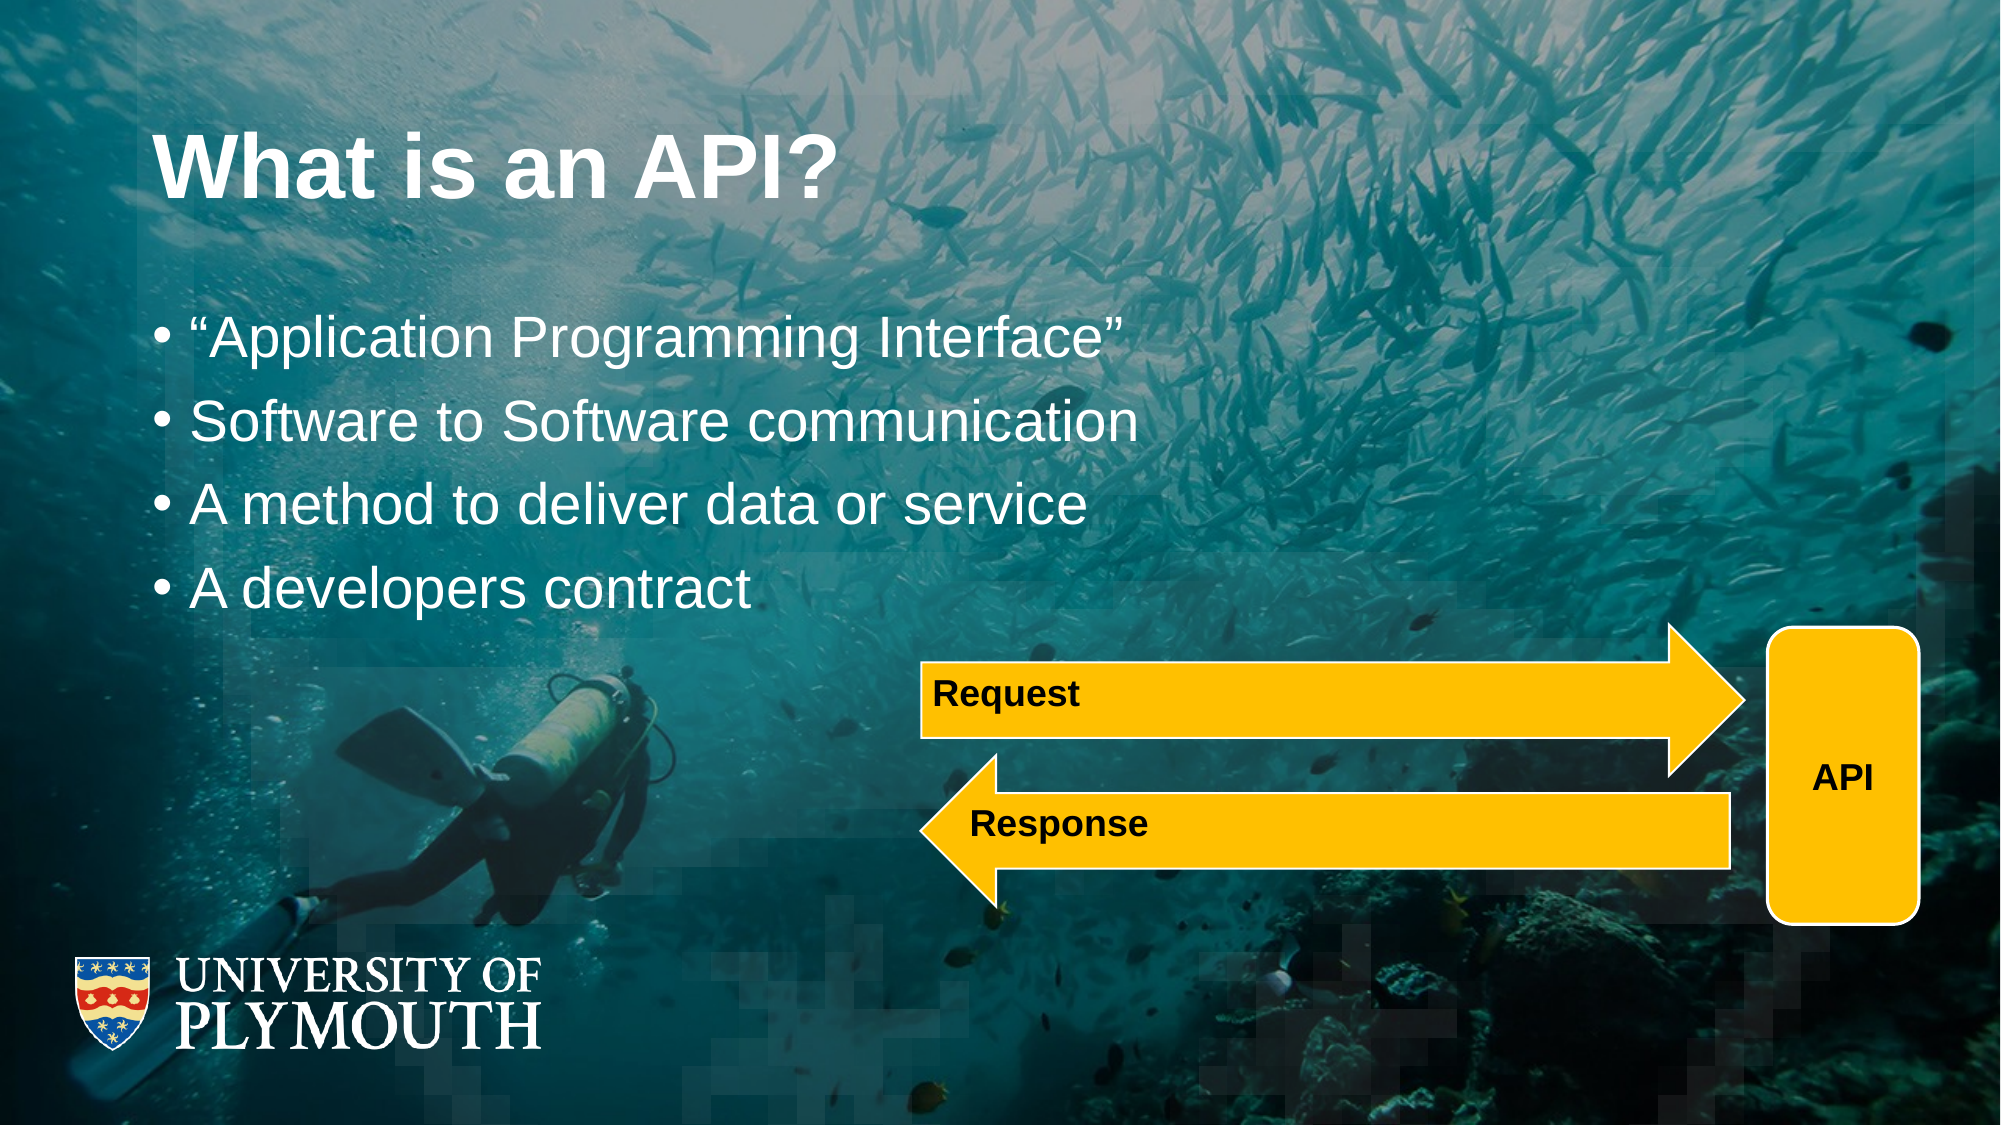

# What is an API?
Request
Response
“Application Programming Interface”
Software to Software communication
A method to deliver data or service
A developers contract

API